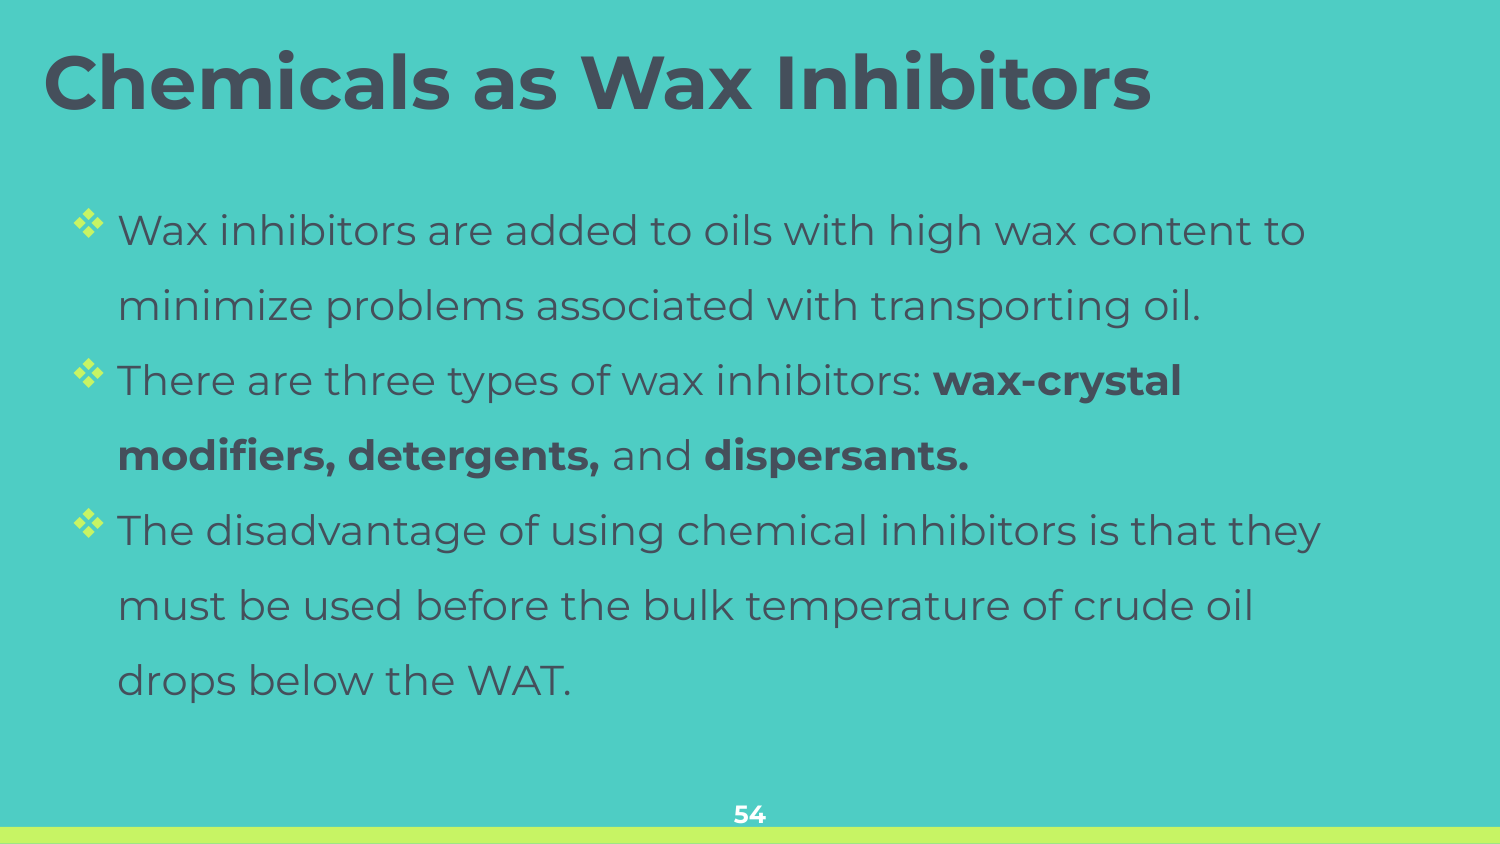

Chemicals as Wax Inhibitors
Wax inhibitors are added to oils with high wax content to minimize problems associated with transporting oil.
There are three types of wax inhibitors: wax-crystal modifiers, detergents, and dispersants.
The disadvantage of using chemical inhibitors is that they must be used before the bulk temperature of crude oil drops below the WAT.
54